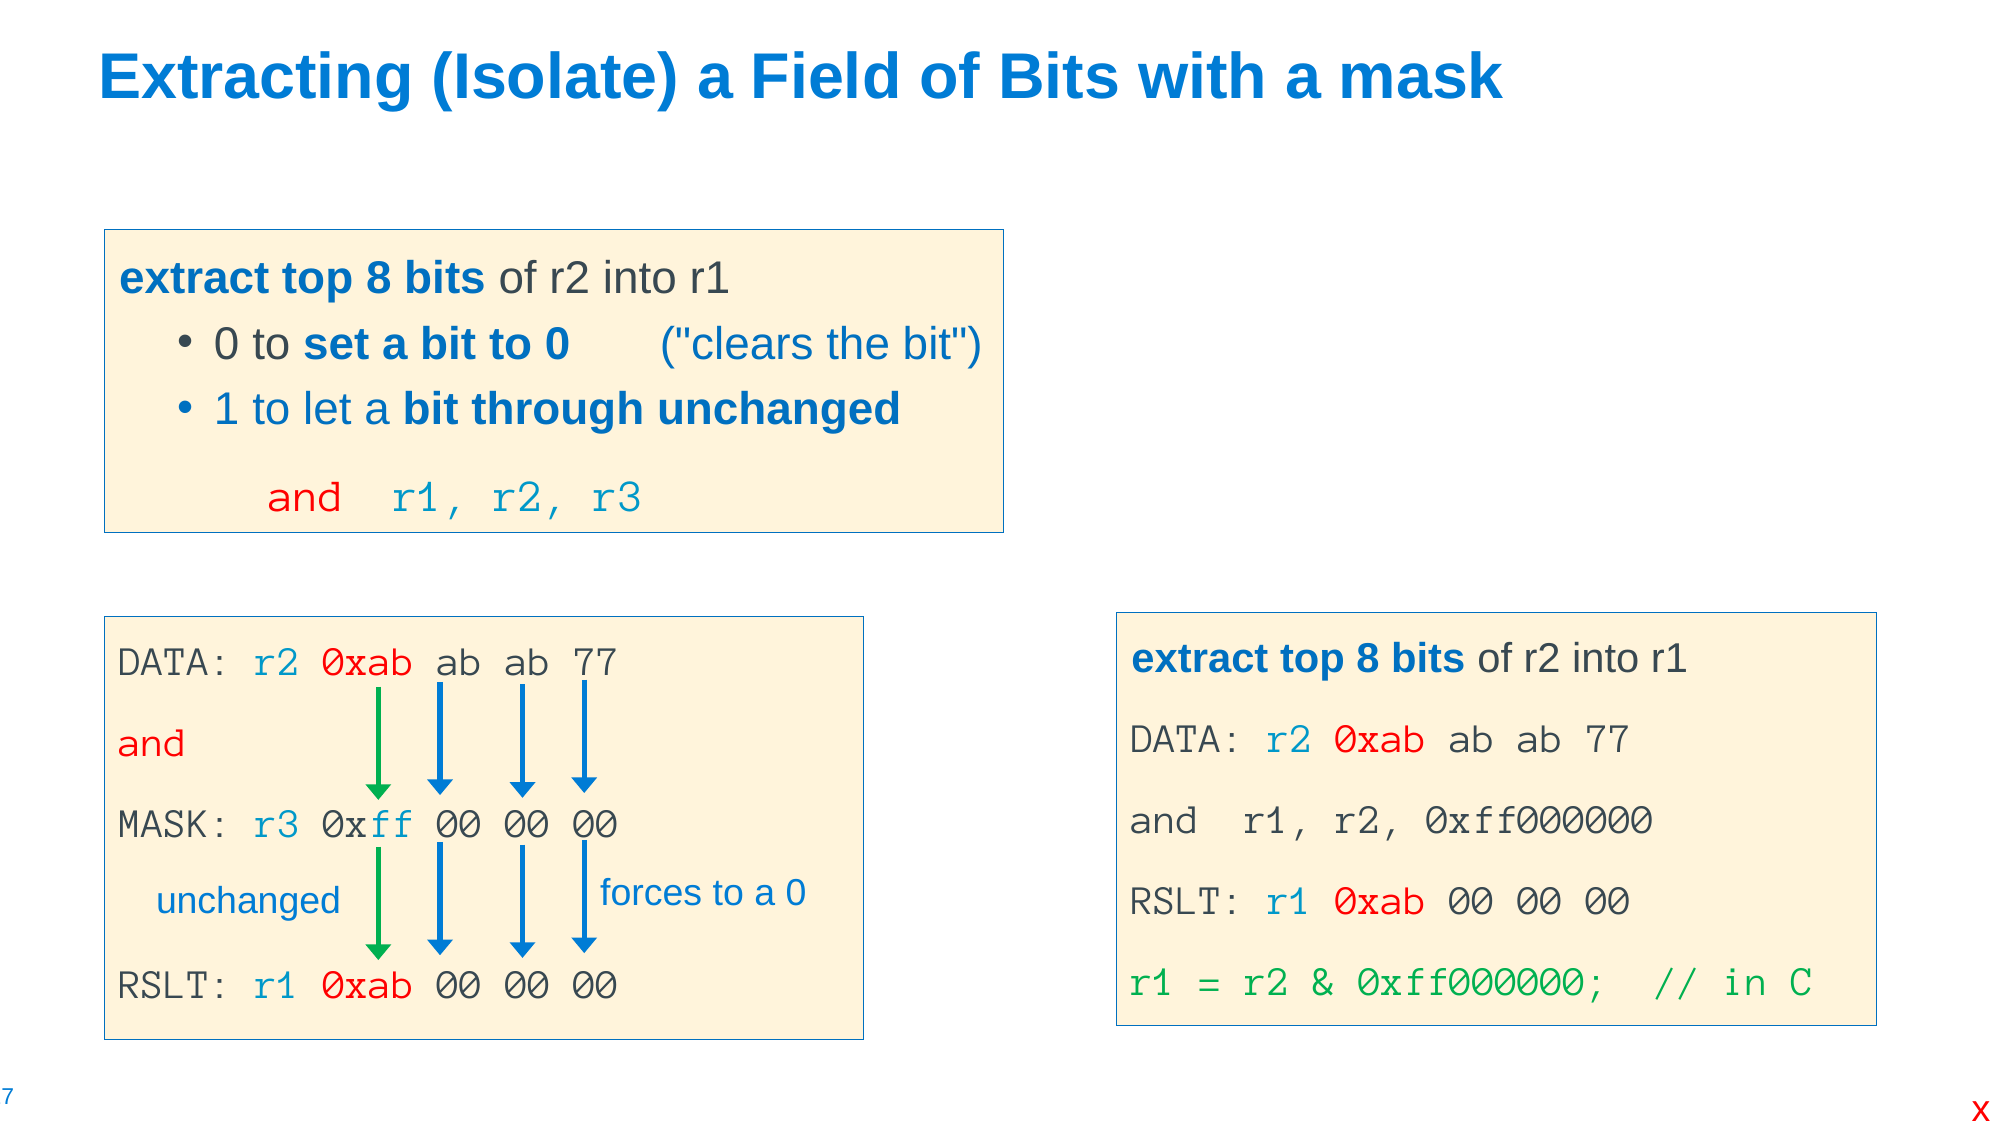

# Extracting (Isolate) a Field of Bits with a mask
extract top 8 bits of r2 into r1
0 to set a bit to 0       ("clears the bit")
1 to let a bit through unchanged
	and  r1, r2, r3
extract top 8 bits of r2 into r1
DATA: r2 0xab ab ab 77
and  r1, r2, 0xff000000
RSLT: r1 0xab 00 00 00
r1 = r2 & 0xff000000;  // in C

DATA: r2 0xab ab ab 77
and
MASK: r3 0xff 00 00 00

RSLT: r1 0xab 00 00 00
forces to a 0
unchanged
x